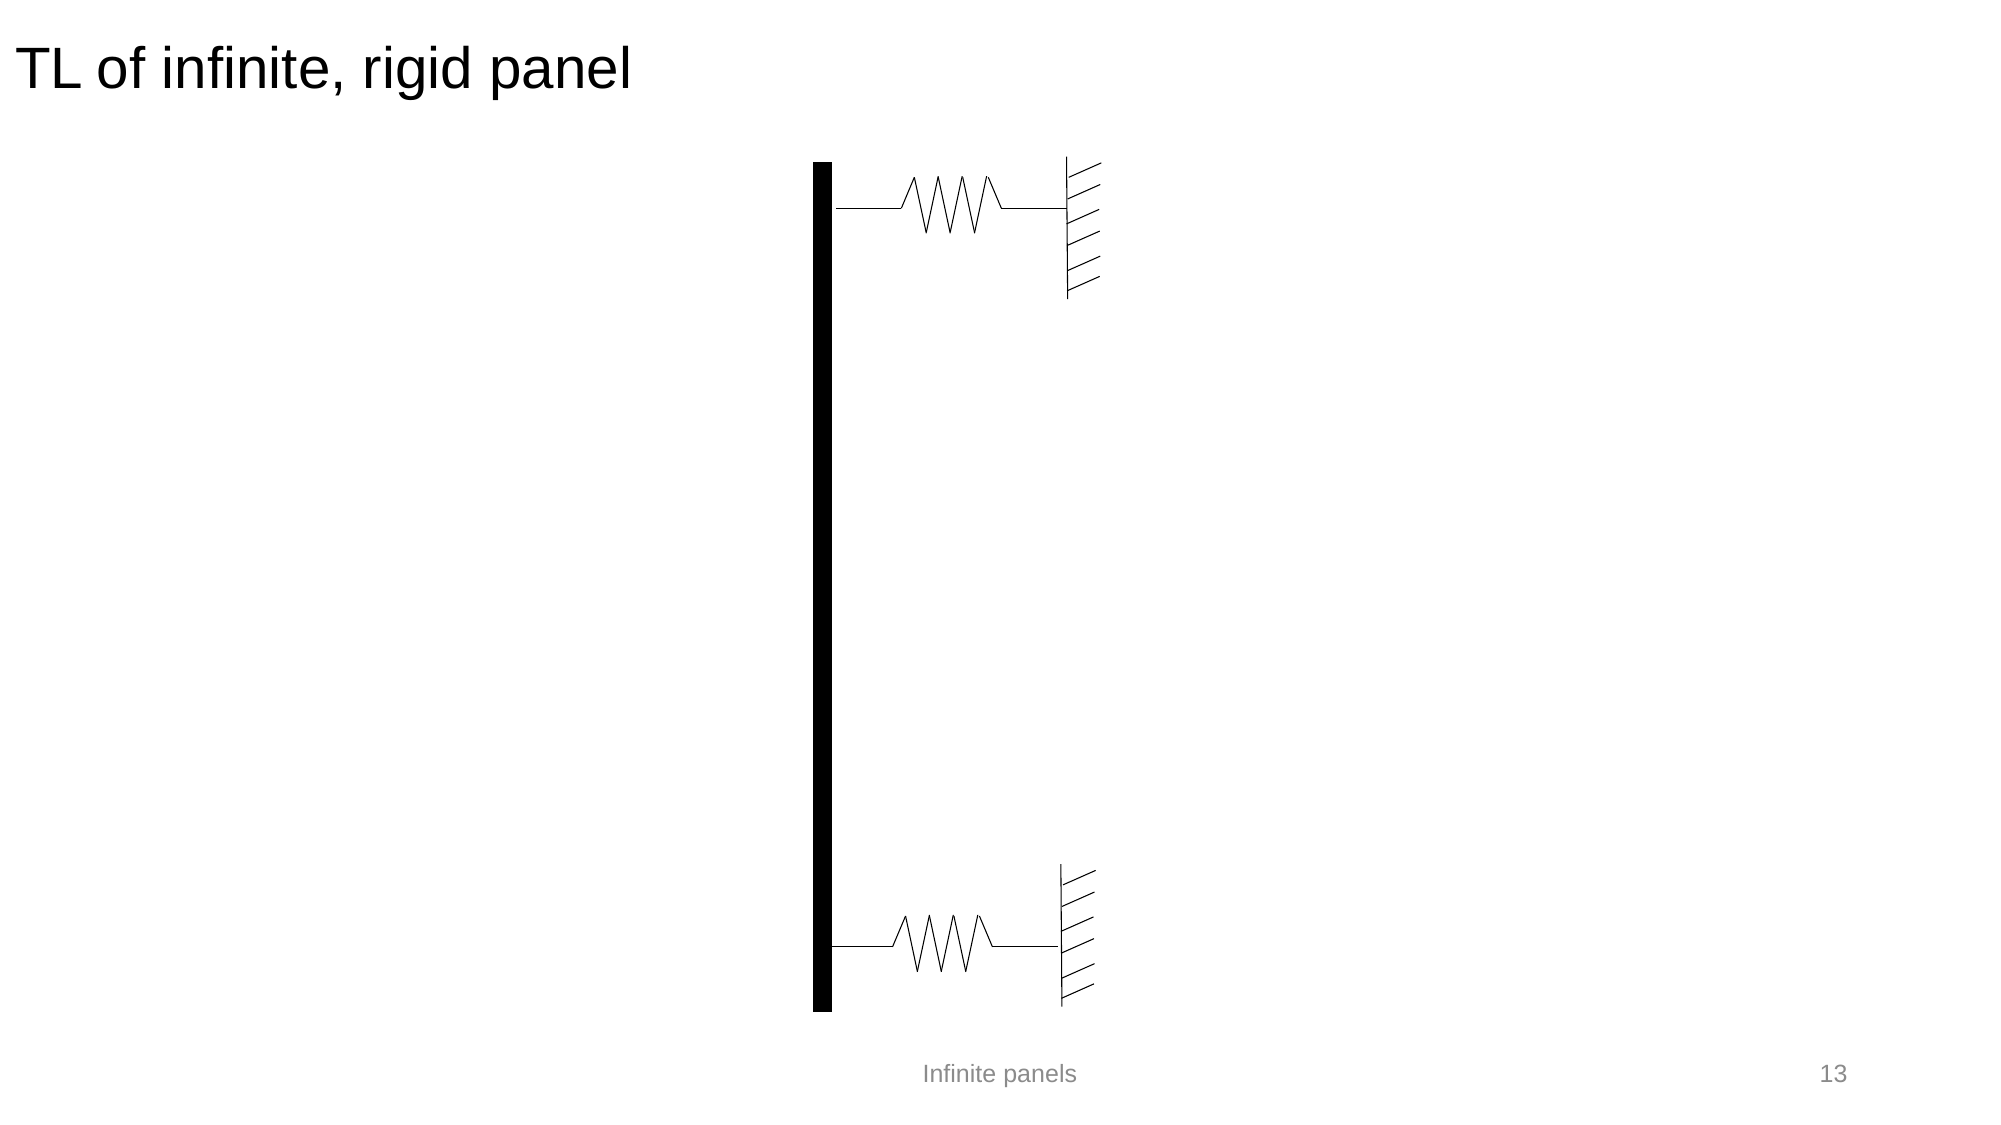

# TL of infinite, rigid panel

Infinite panels
13